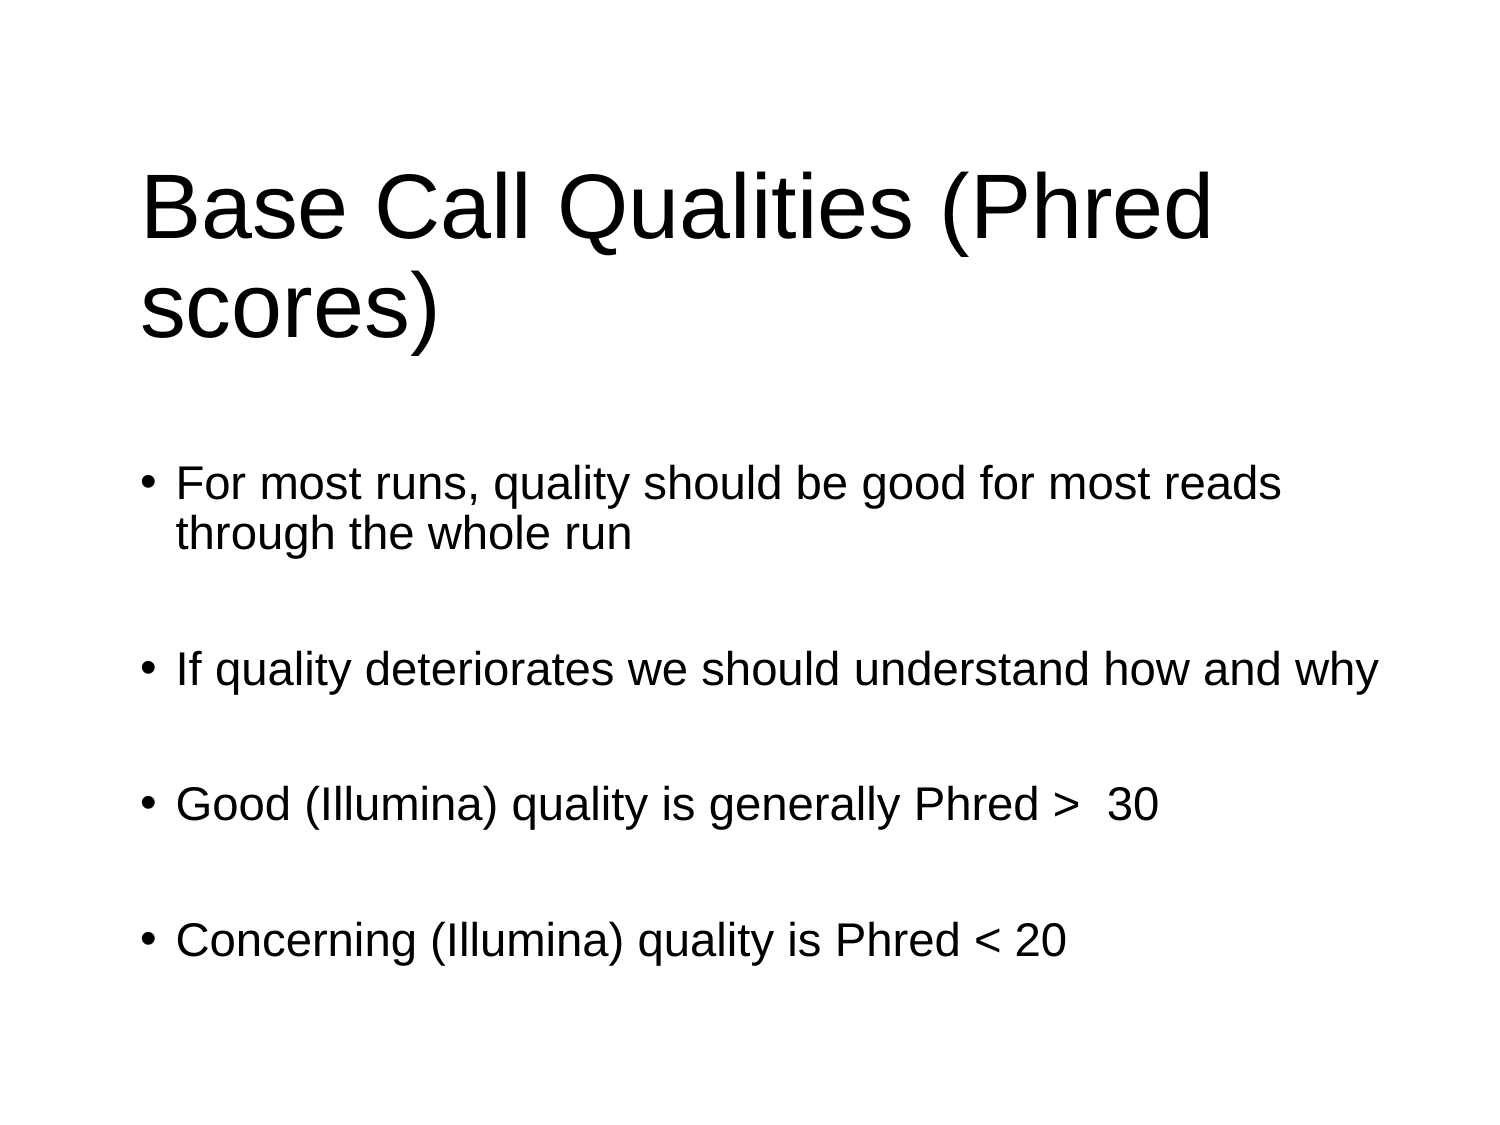

# Base Call Qualities (Phred scores)
For most runs, quality should be good for most reads through the whole run

If quality deteriorates we should understand how and why

Good (Illumina) quality is generally Phred >  30

Concerning (Illumina) quality is Phred < 20